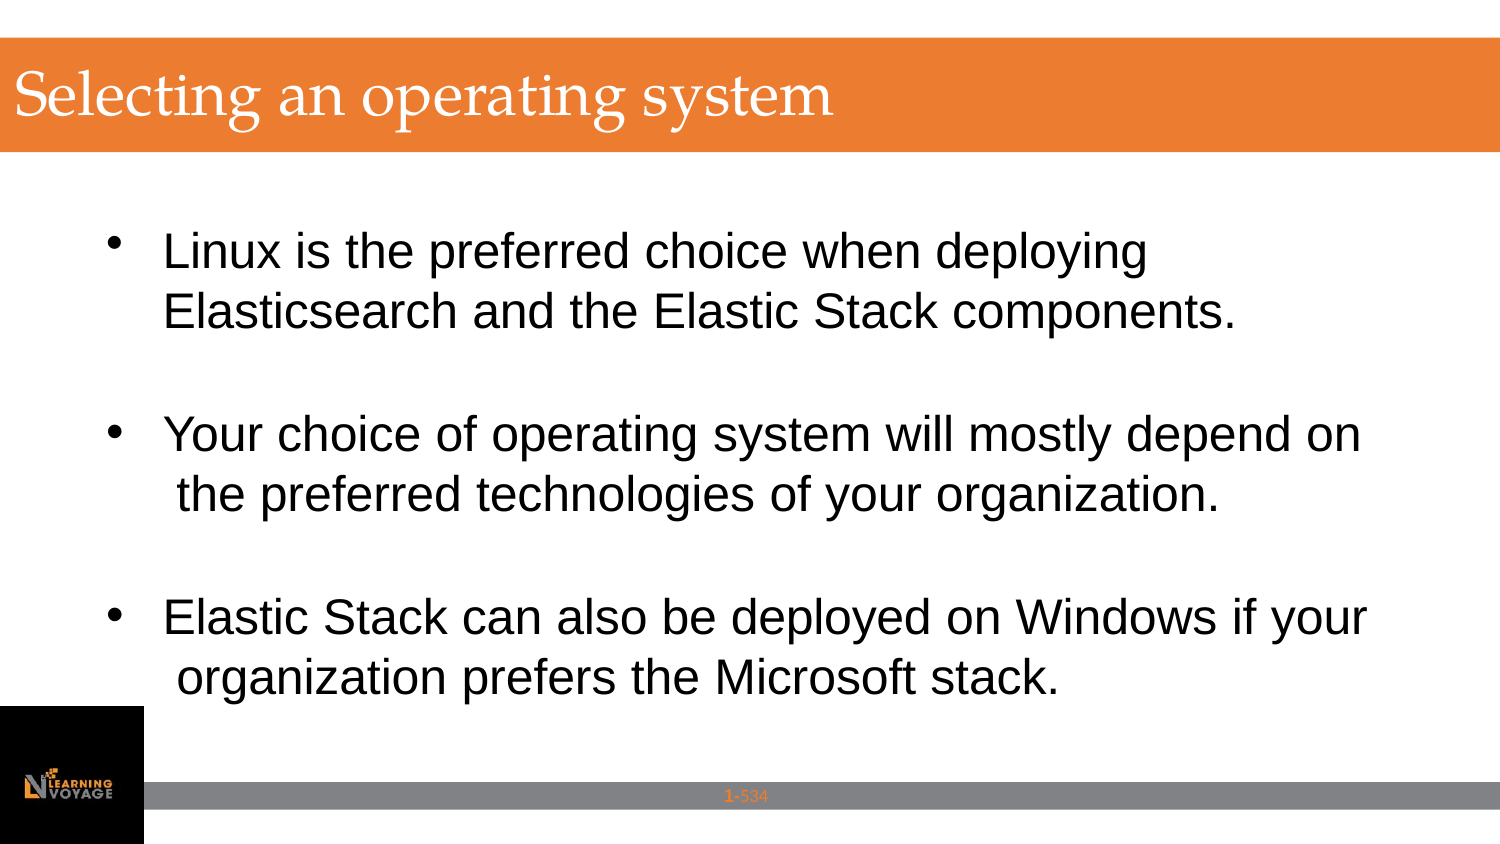

# Selecting an operating system
Linux is the preferred choice when deploying  Elasticsearch and the Elastic Stack components.

Your choice of operating system will mostly depend on  the preferred technologies of your organization.

Elastic Stack can also be deployed on Windows if your  organization prefers the Microsoft stack.
1-534